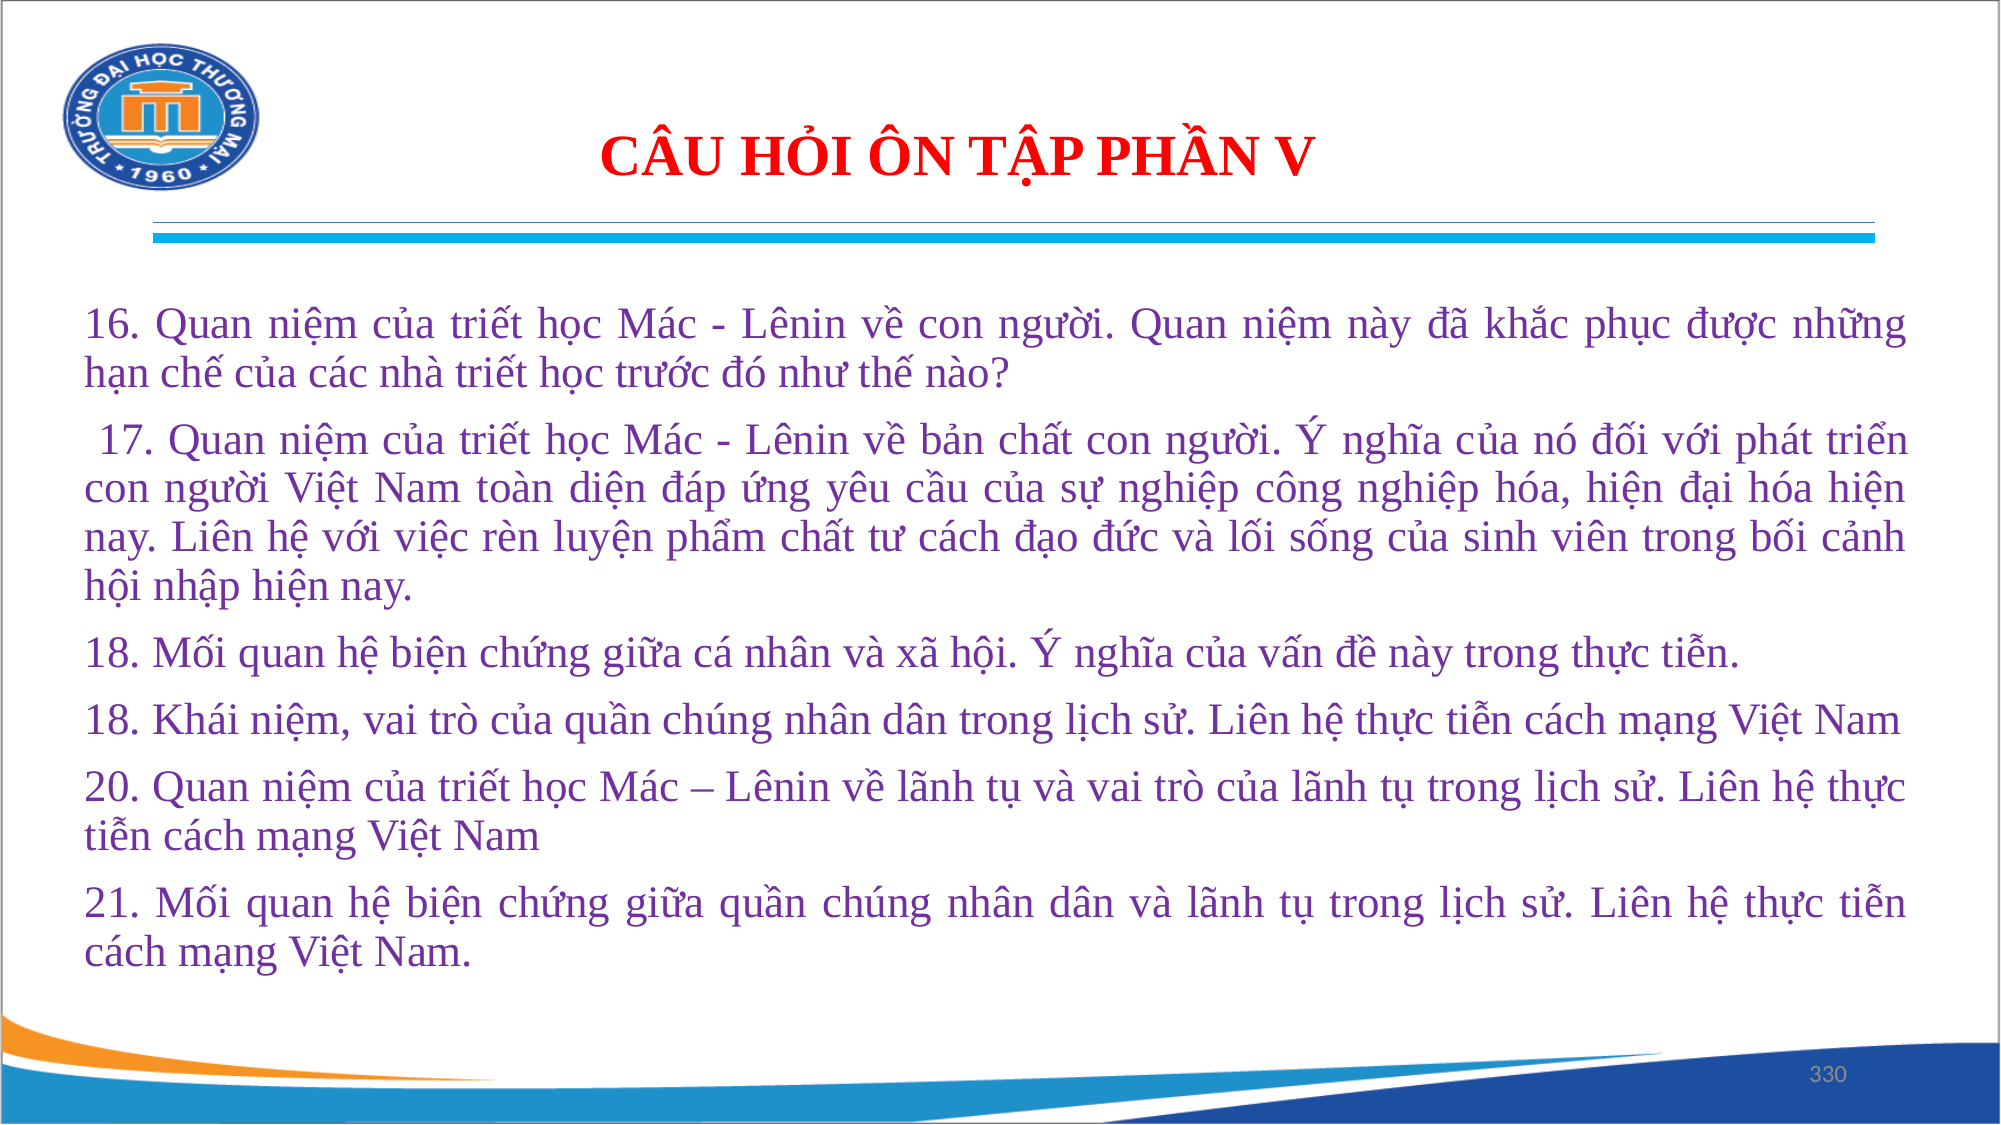

CÂU HỎI ÔN TẬP PHẦN V
16. Quan niệm của triết học Mác - Lênin về con người. Quan niệm này đã khắc phục được những hạn chế của các nhà triết học trước đó như thế nào?
 17. Quan niệm của triết học Mác - Lênin về bản chất con người. Ý nghĩa của nó đối với phát triển con người Việt Nam toàn diện đáp ứng yêu cầu của sự nghiệp công nghiệp hóa, hiện đại hóa hiện nay. Liên hệ với việc rèn luyện phẩm chất tư cách đạo đức và lối sống của sinh viên trong bối cảnh hội nhập hiện nay.
18. Mối quan hệ biện chứng giữa cá nhân và xã hội. Ý nghĩa của vấn đề này trong thực tiễn.
18. Khái niệm, vai trò của quần chúng nhân dân trong lịch sử. Liên hệ thực tiễn cách mạng Việt Nam
20. Quan niệm của triết học Mác – Lênin về lãnh tụ và vai trò của lãnh tụ trong lịch sử. Liên hệ thực tiễn cách mạng Việt Nam
21. Mối quan hệ biện chứng giữa quần chúng nhân dân và lãnh tụ trong lịch sử. Liên hệ thực tiễn cách mạng Việt Nam.
330